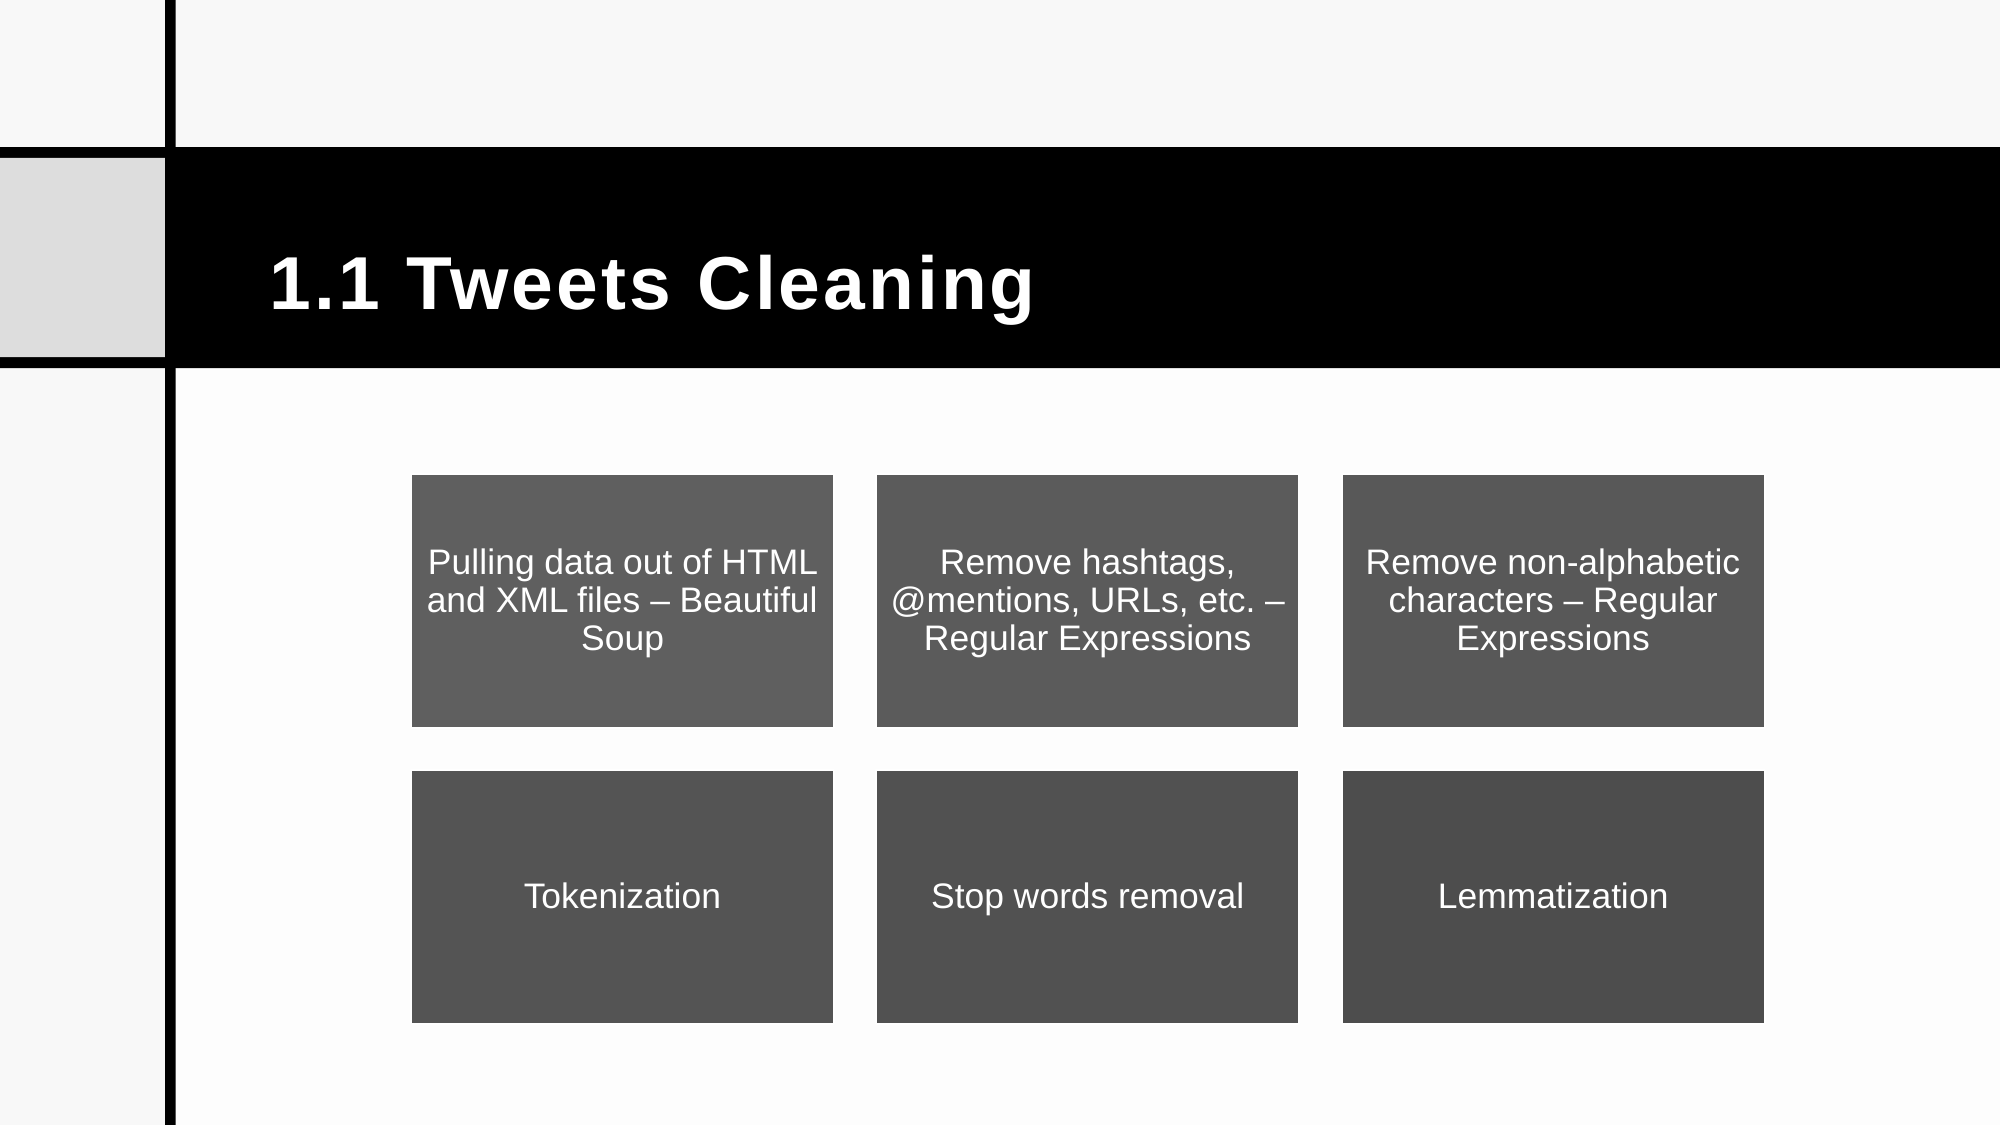

# 1.1 Tweets Cleaning

Pulling data out of HTML and XML files – Beautiful Soup
Remove hashtags, @mentions, URLs, etc. – Regular Expressions
Remove non-alphabetic characters – Regular Expressions
Tokenization
Stop words removal
Lemmatization